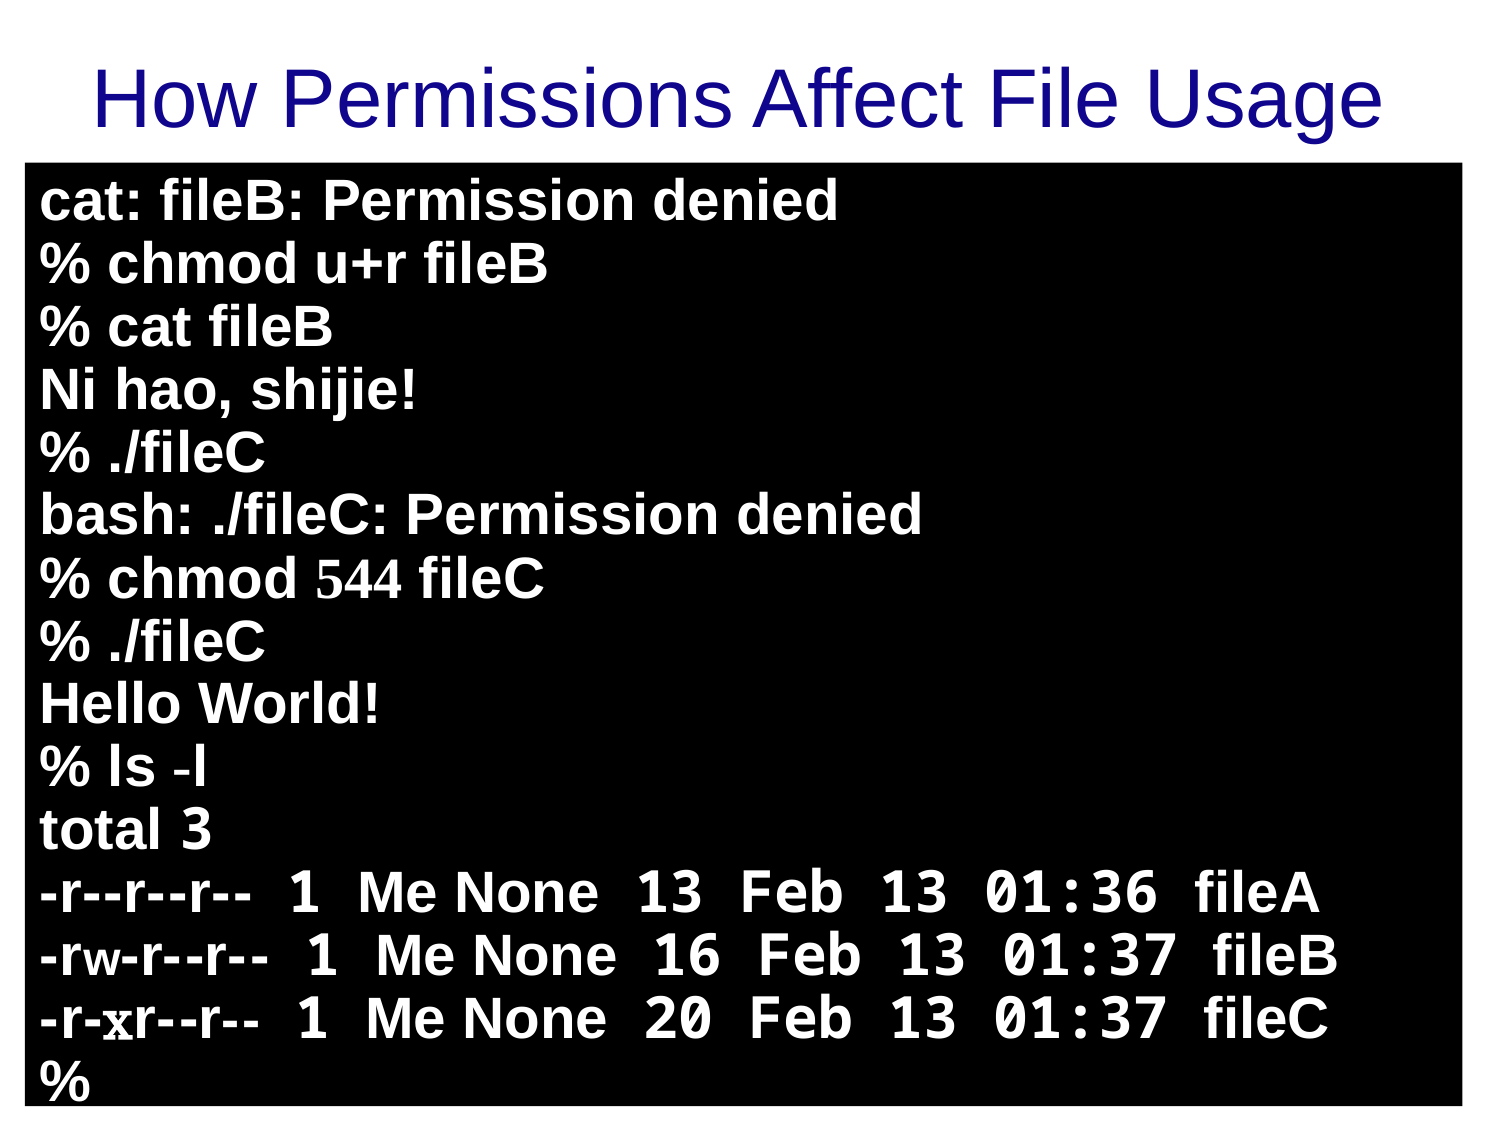

How Permissions Affect File Usage
cat: fileB: Permission denied
% chmod u+r fileB
% cat fileB
Ni hao, shijie!
% ./fileC
bash: ./fileC: Permission denied
% chmod 544 fileC
% ./fileC
Hello World!
% ls -l
total 3
-r--r--r-- 1 Me None 13 Feb 13 01:36 fileA
-rw-r--r-- 1 Me None 16 Feb 13 01:37 fileB
-r-xr--r-- 1 Me None 20 Feb 13 01:37 fileC
%